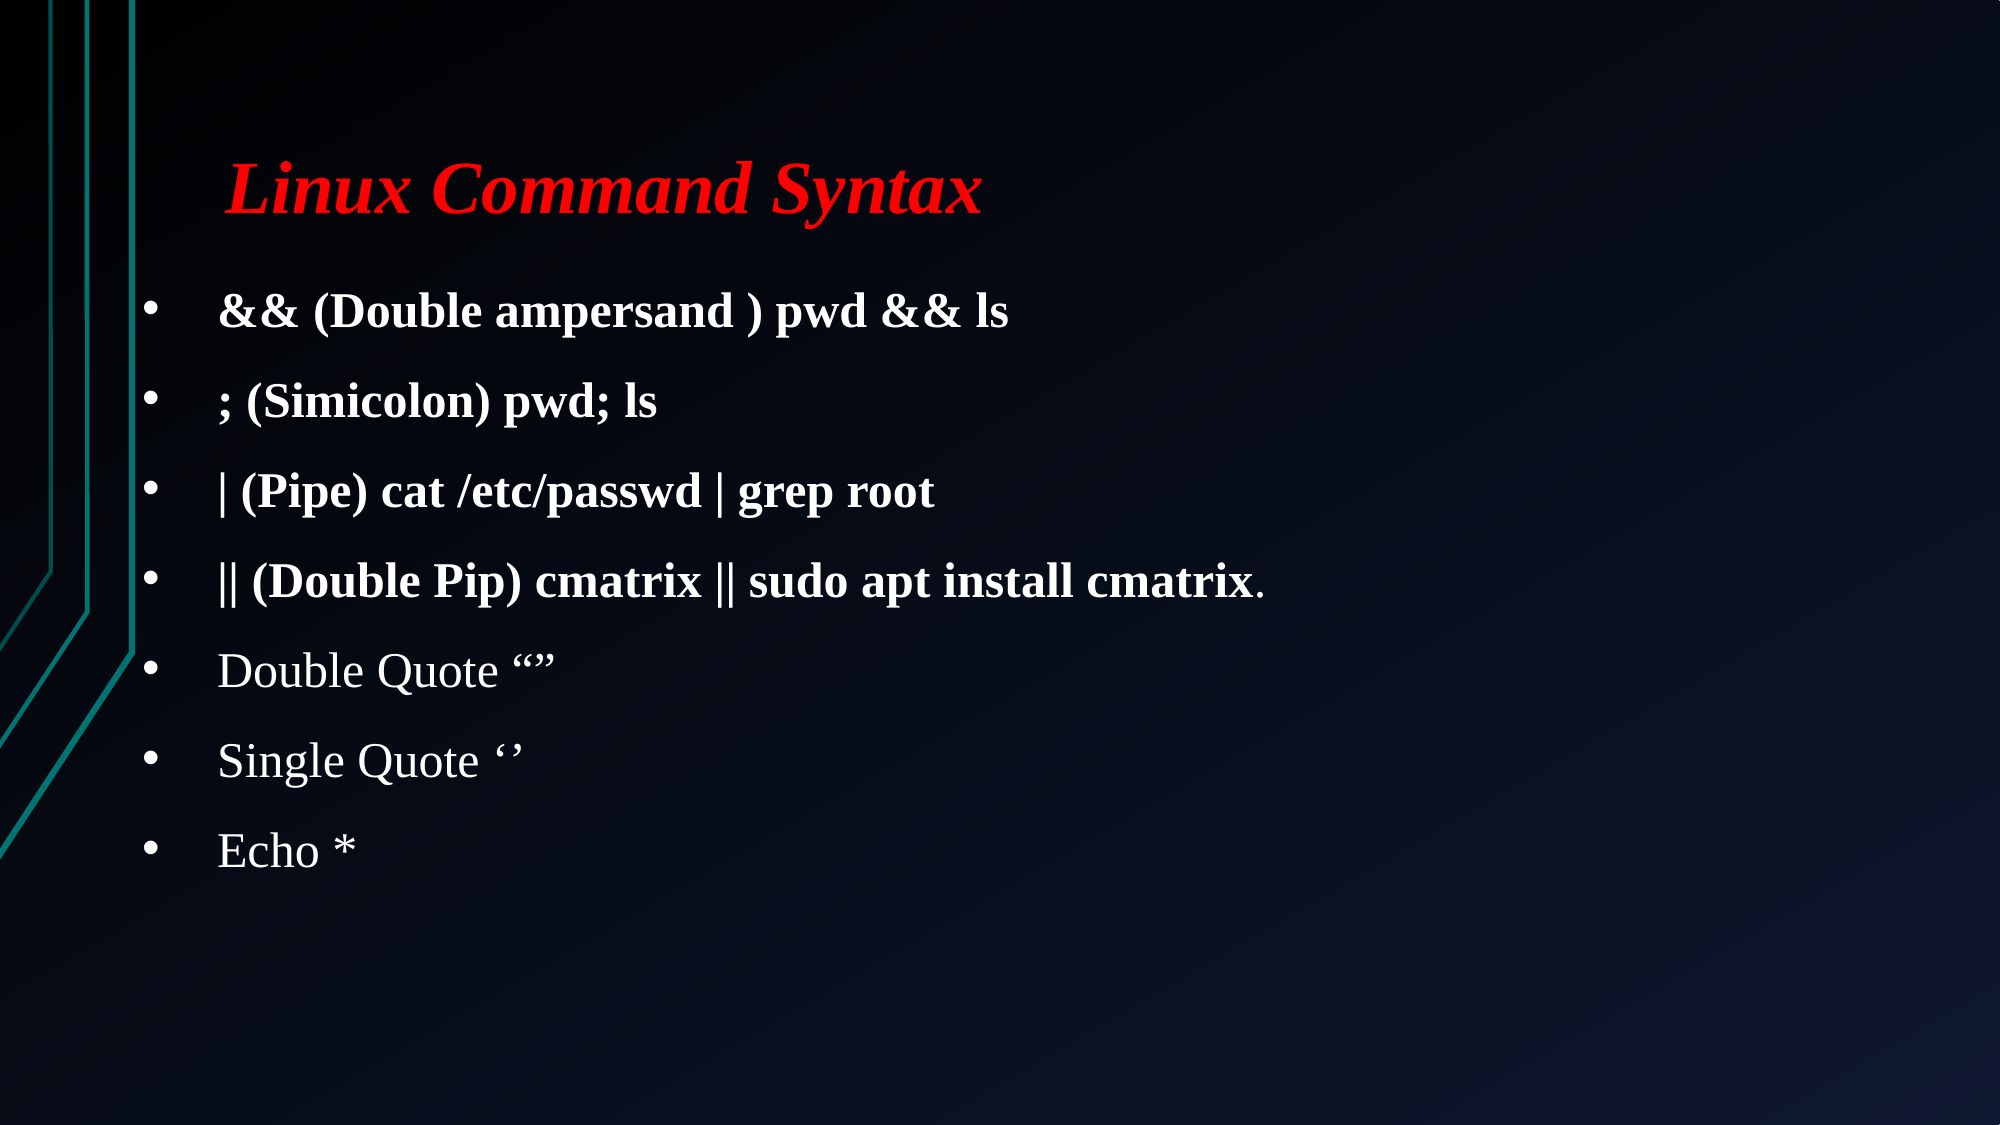

# Linux Command Syntax
&& (Double ampersand ) pwd && ls
; (Simicolon) pwd; ls
| (Pipe) cat /etc/passwd | grep root
|| (Double Pip) cmatrix || sudo apt install cmatrix.
Double Quote “”
Single Quote ‘’
Echo *